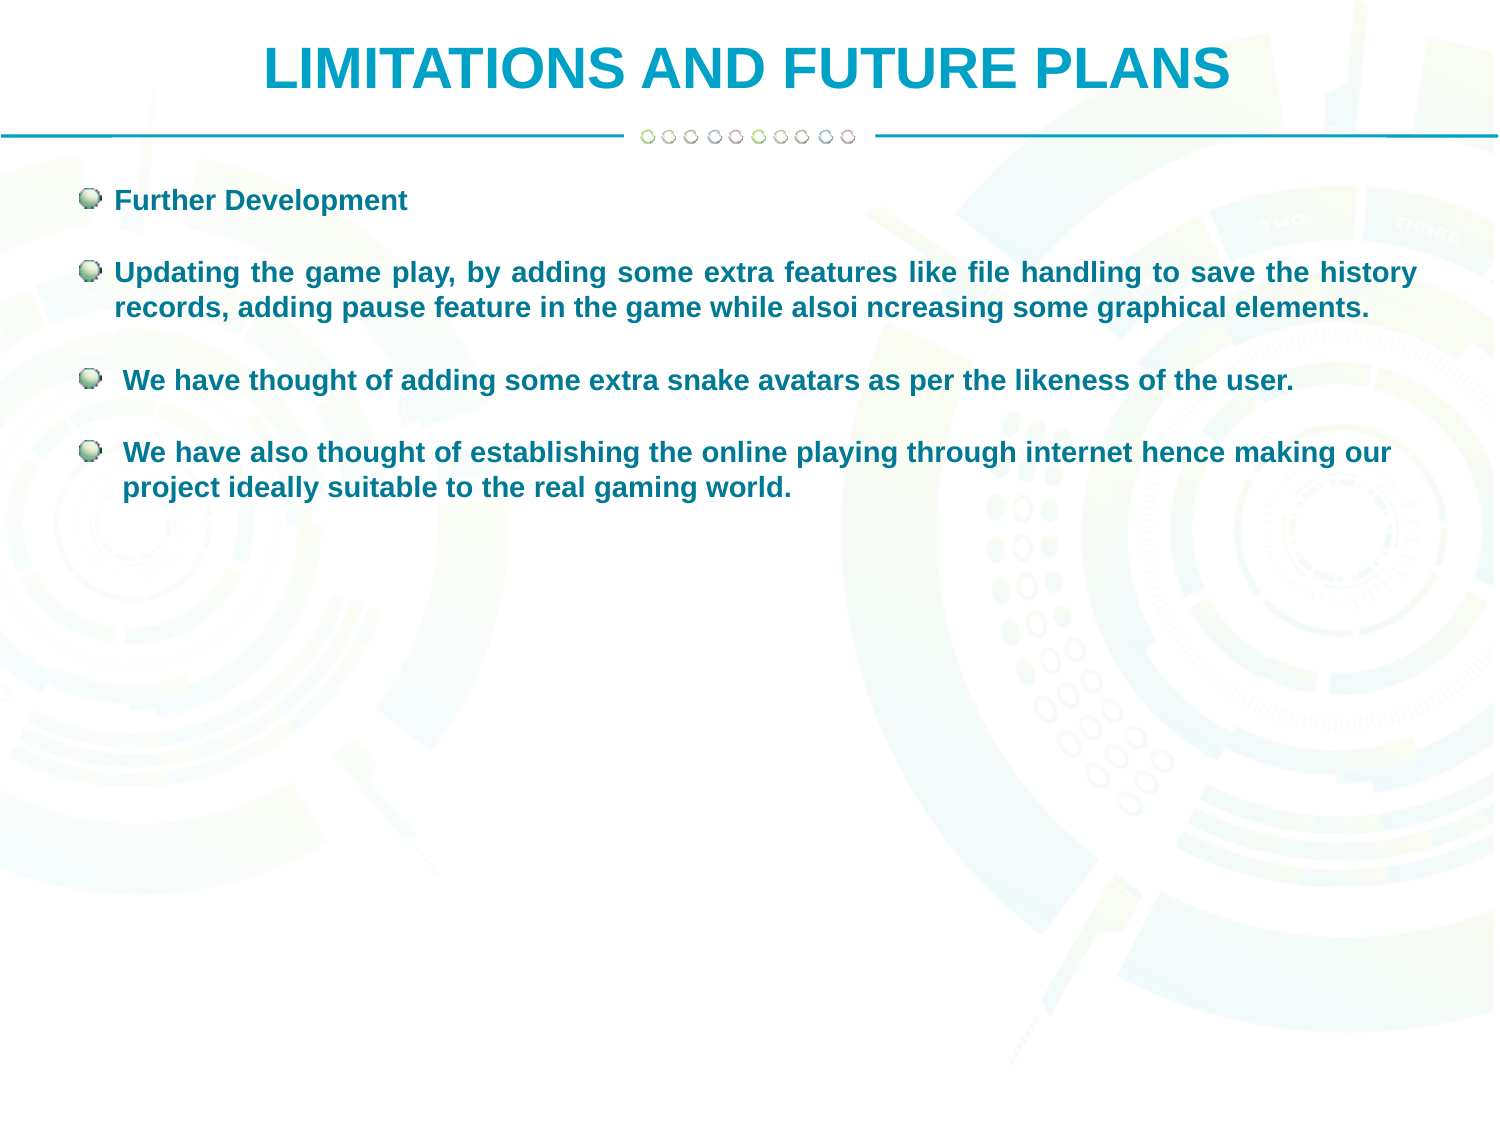

LIMITATIONS AND FUTURE PLANS
Further Development
Updating the game play, by adding some extra features like file handling to save the history records, adding pause feature in the game while alsoi ncreasing some graphical elements.
 We have thought of adding some extra snake avatars as per the likeness of the user.
 We have also thought of establishing the online playing through internet hence making our     project ideally suitable to the real gaming world.